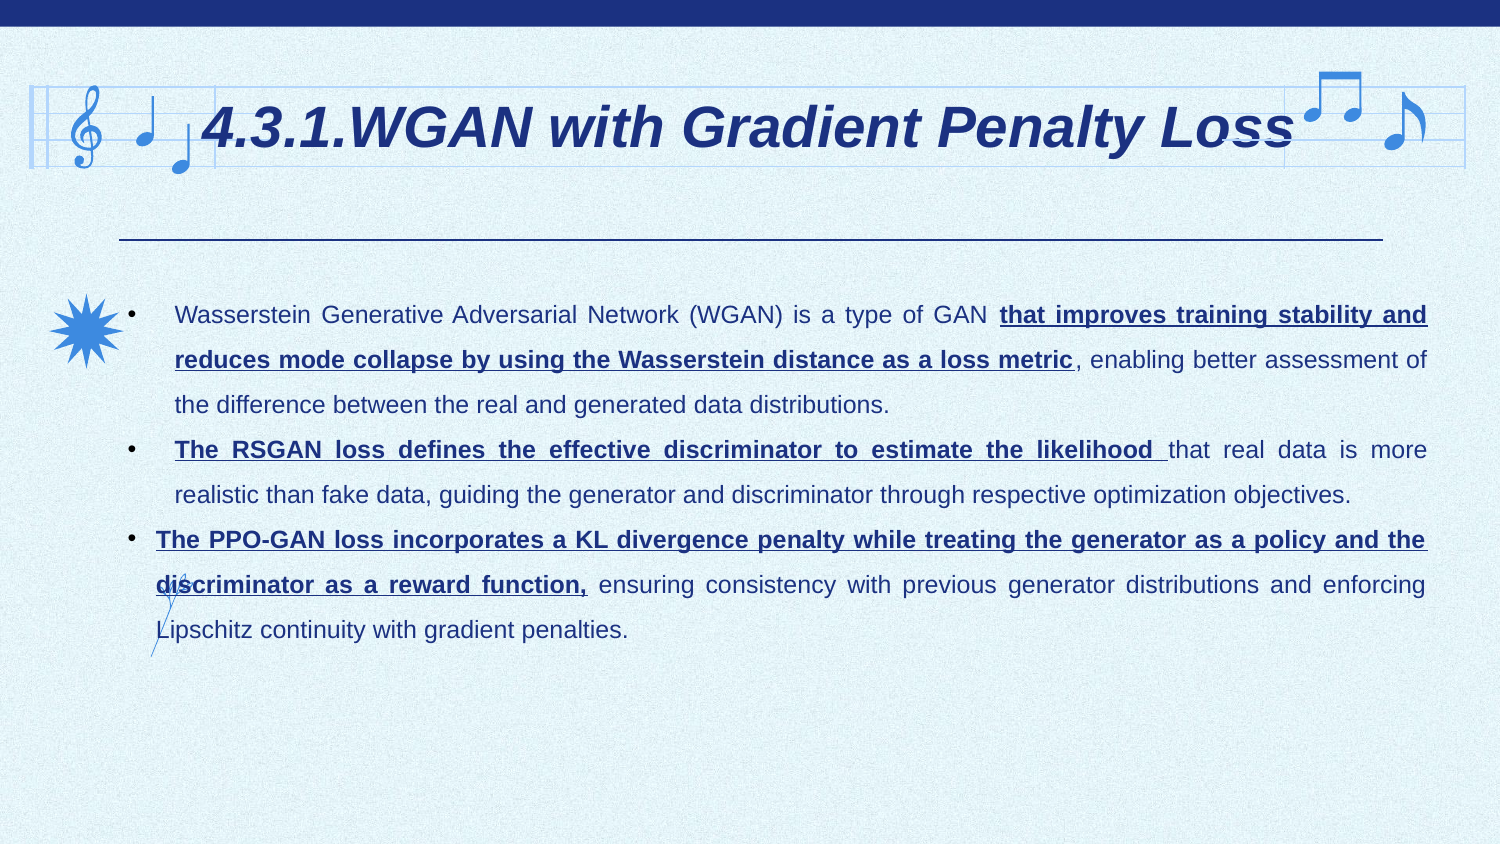

# 4.3.1.WGAN with Gradient Penalty Loss

Wasserstein Generative Adversarial Network (WGAN) is a type of GAN that improves training stability and reduces mode collapse by using the Wasserstein distance as a loss metric, enabling better assessment of the difference between the real and generated data distributions.
The RSGAN loss defines the effective discriminator to estimate the likelihood that real data is more realistic than fake data, guiding the generator and discriminator through respective optimization objectives.
The PPO-GAN loss incorporates a KL divergence penalty while treating the generator as a policy and the discriminator as a reward function, ensuring consistency with previous generator distributions and enforcing Lipschitz continuity with gradient penalties.